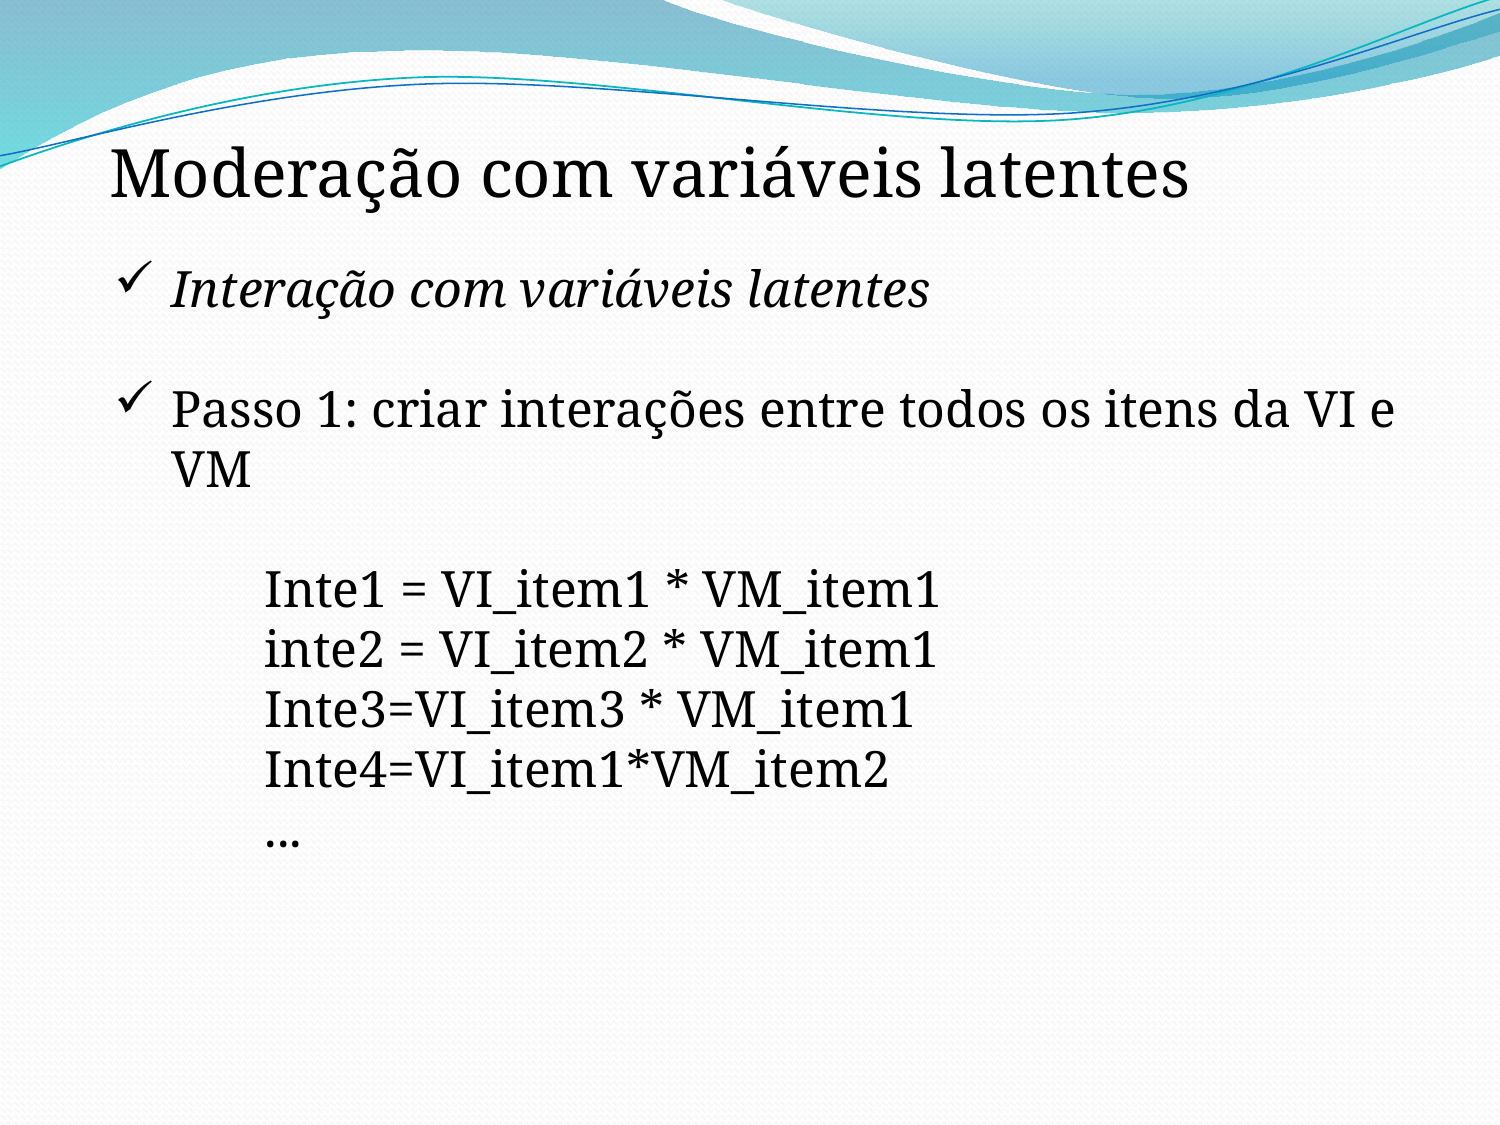

Moderação com variáveis latentes
Interação com variáveis latentes

Passo 1: criar interações entre todos os itens da VI e VM

	Inte1 = VI_item1 * VM_item1
	inte2 = VI_item2 * VM_item1
	Inte3=VI_item3 * VM_item1
	Inte4=VI_item1*VM_item2
	...